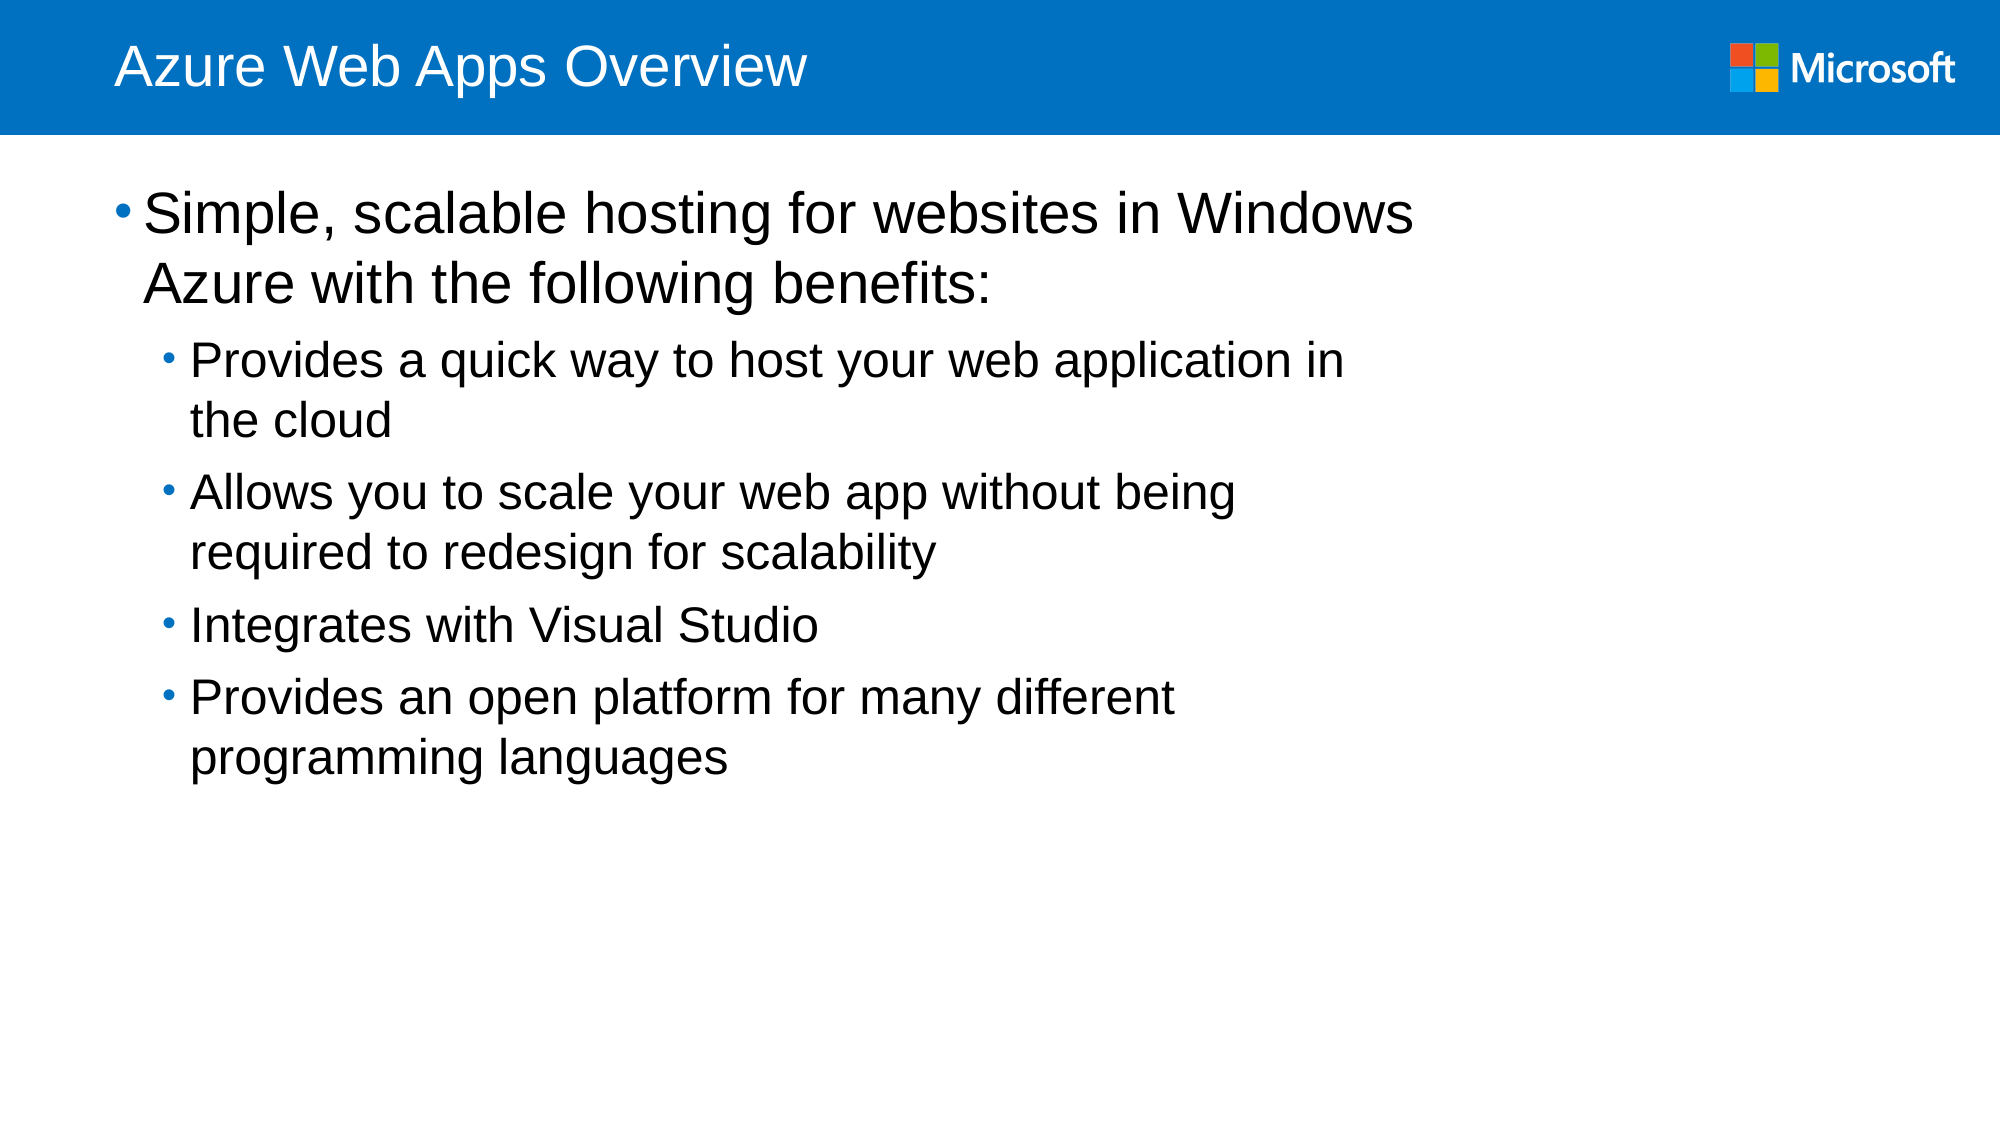

# Azure Web Apps Overview
Simple, scalable hosting for websites in Windows Azure with the following benefits:
Provides a quick way to host your web application in the cloud
Allows you to scale your web app without being required to redesign for scalability
Integrates with Visual Studio
Provides an open platform for many different programming languages